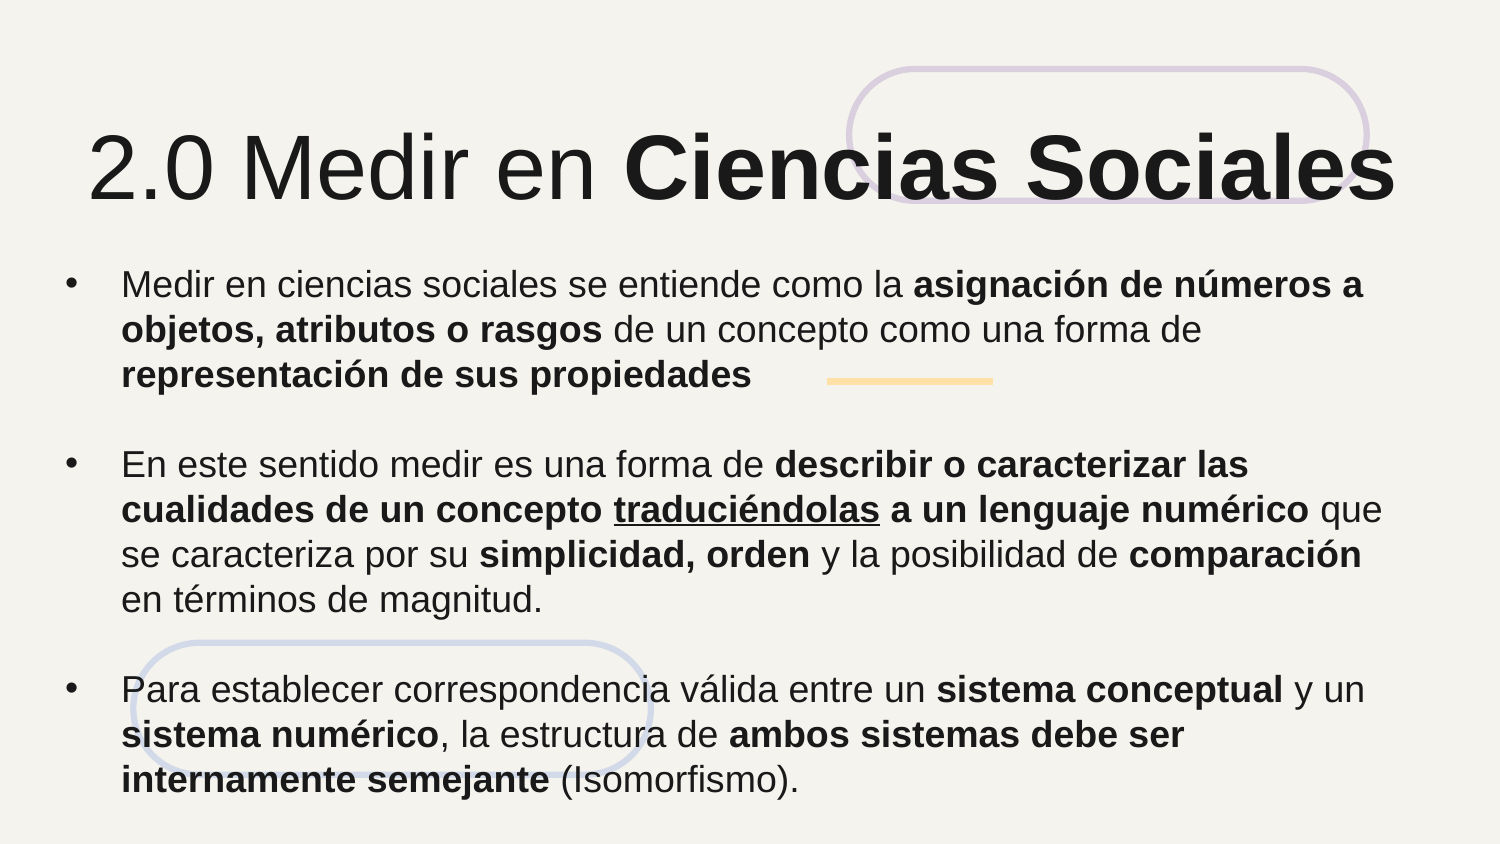

# 2.0 Medir en Ciencias Sociales
Medir en ciencias sociales se entiende como la asignación de números a objetos, atributos o rasgos de un concepto como una forma de representación de sus propiedades

En este sentido medir es una forma de describir o caracterizar las cualidades de un concepto traduciéndolas a un lenguaje numérico que se caracteriza por su simplicidad, orden y la posibilidad de comparación en términos de magnitud.

Para establecer correspondencia válida entre un sistema conceptual y un sistema numérico, la estructura de ambos sistemas debe ser internamente semejante (Isomorfismo).